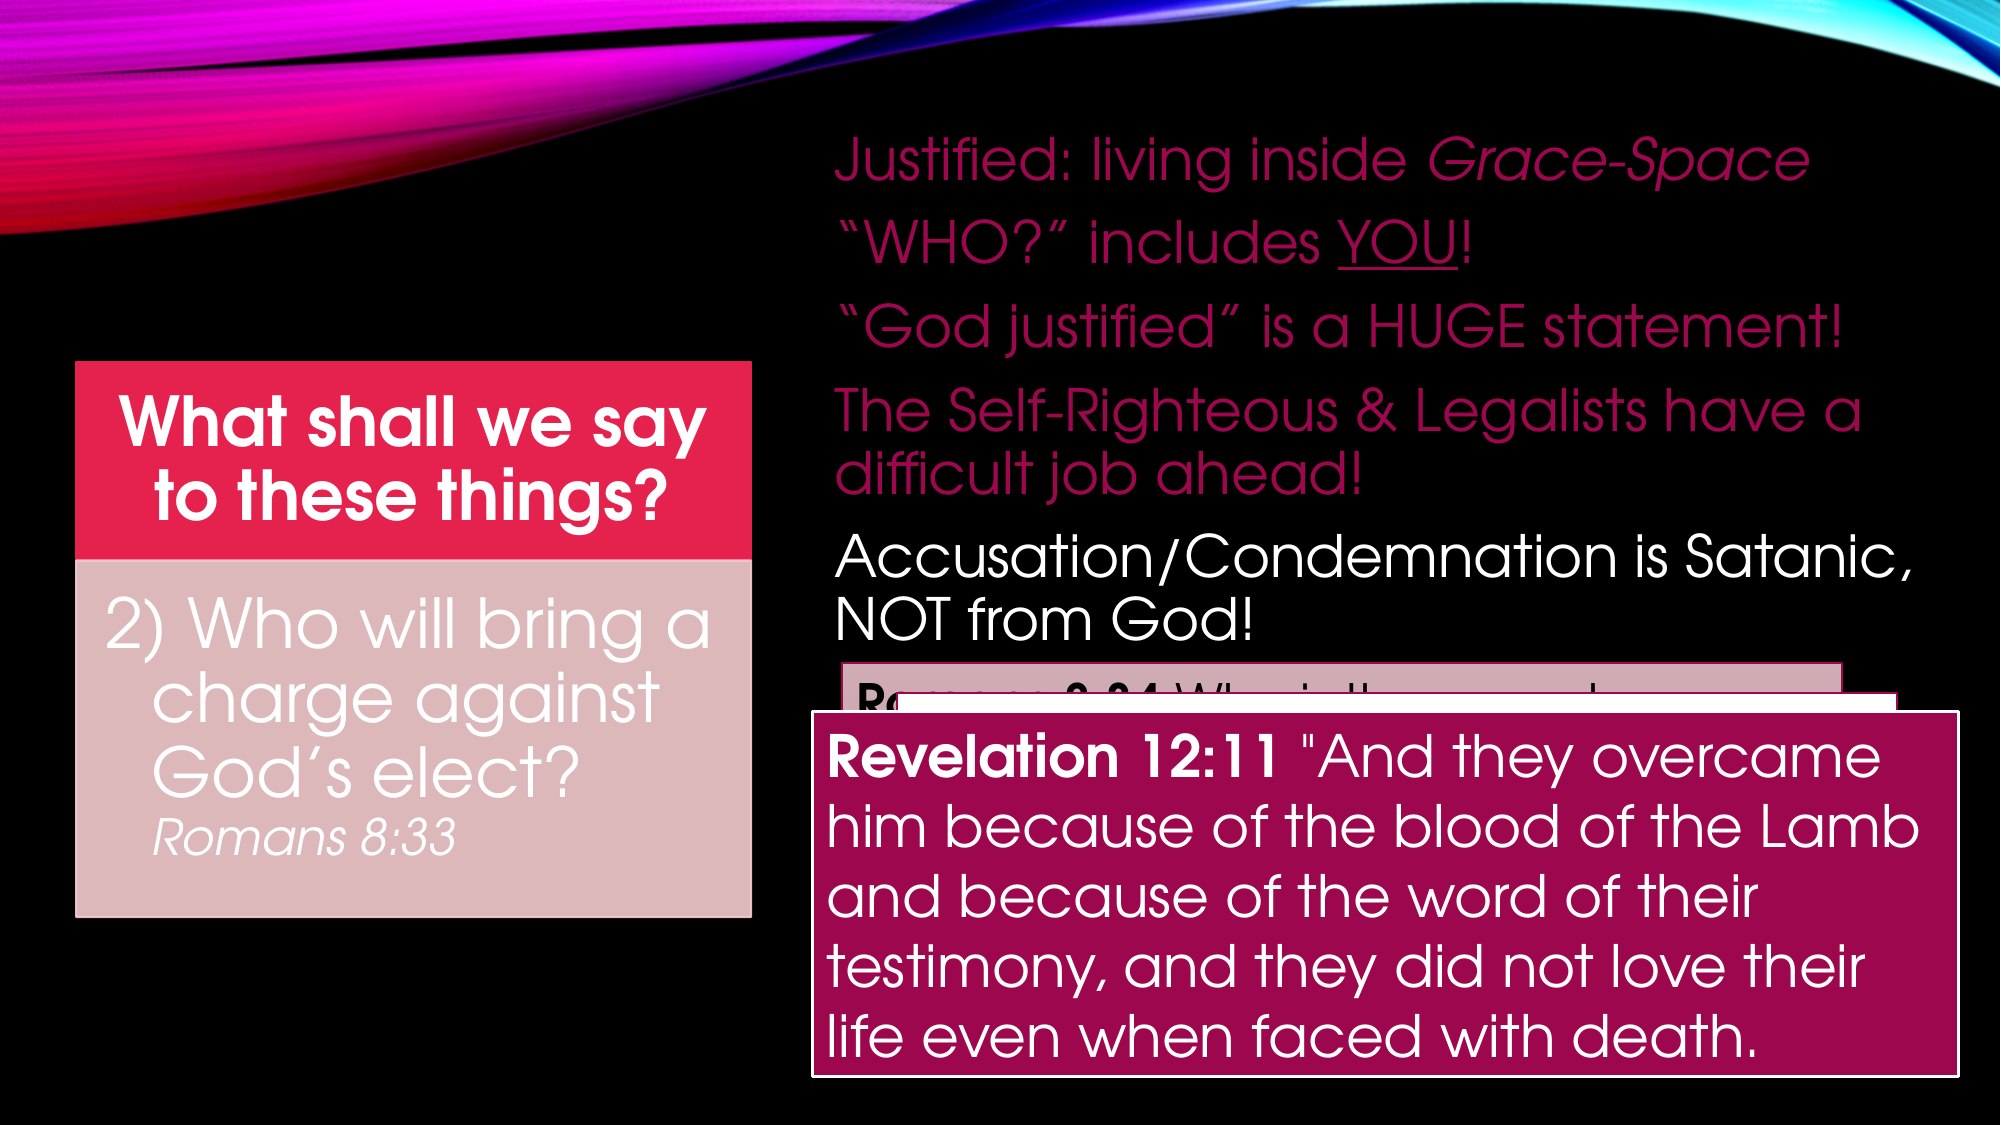

Justified: living inside Grace-Space
“WHO?” includes YOU!
“God justified” is a HUGE statement!
The Self-Righteous & Legalists have a difficult job ahead!
Accusation/Condemnation is Satanic, NOT from God!
What shall we say to these things?
2) Who will bring a charge against God’s elect? Romans 8:33
Romans 8:34 Who is the one who condemns? Christ Jesus is He who died, yes, rather who was raised, who is at the right hand of God, who also intercedes for us.
Revelation 12:10 …the accuser of our brethren has been thrown down, he who accuses them before our God day and night.
Revelation 12:11 "And they overcame him because of the blood of the Lamb and because of the word of their testimony, and they did not love their life even when faced with death.